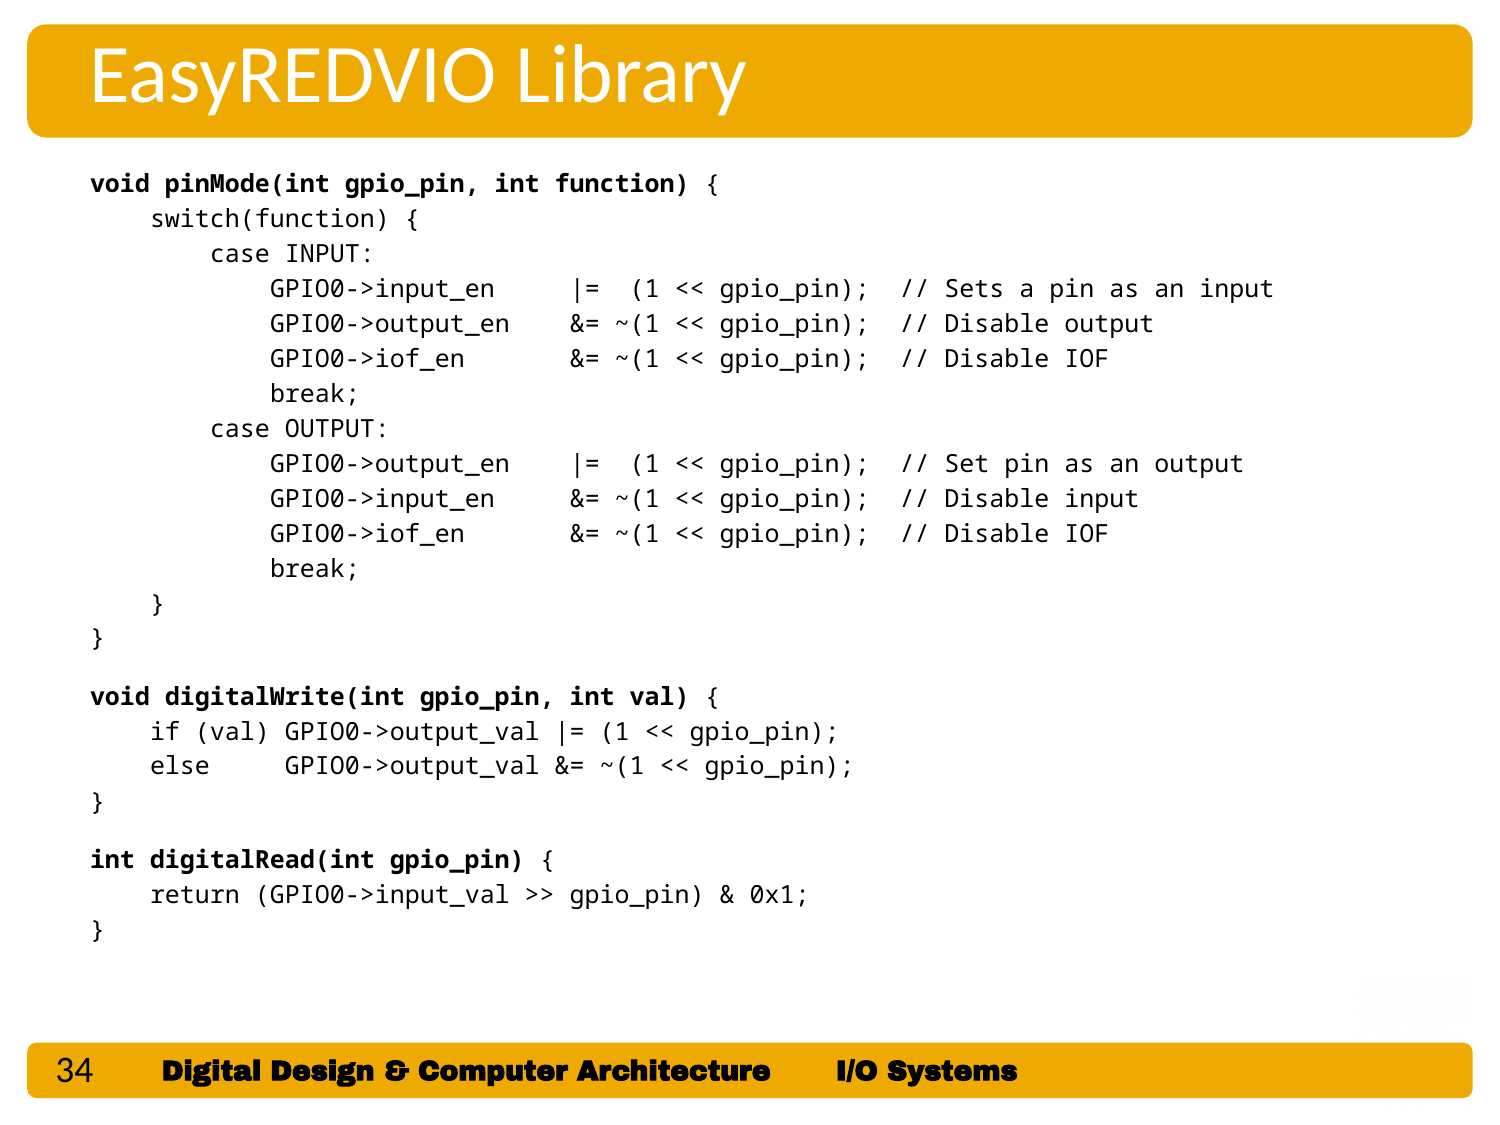

EasyREDVIO Library
void pinMode(int gpio_pin, int function) {
    switch(function) {
        case INPUT:
            GPIO0->input_en     |=  (1 << gpio_pin);  // Sets a pin as an input
            GPIO0->output_en    &= ~(1 << gpio_pin);  // Disable output
            GPIO0->iof_en       &= ~(1 << gpio_pin);  // Disable IOF
            break;
        case OUTPUT:
            GPIO0->output_en    |=  (1 << gpio_pin);  // Set pin as an output
            GPIO0->input_en     &= ~(1 << gpio_pin);  // Disable input
            GPIO0->iof_en       &= ~(1 << gpio_pin);  // Disable IOF
            break;
    }
}

void digitalWrite(int gpio_pin, int val) {
    if (val) GPIO0->output_val |= (1 << gpio_pin);
    else     GPIO0->output_val &= ~(1 << gpio_pin);
}

int digitalRead(int gpio_pin) {
    return (GPIO0->input_val >> gpio_pin) & 0x1;
}
34